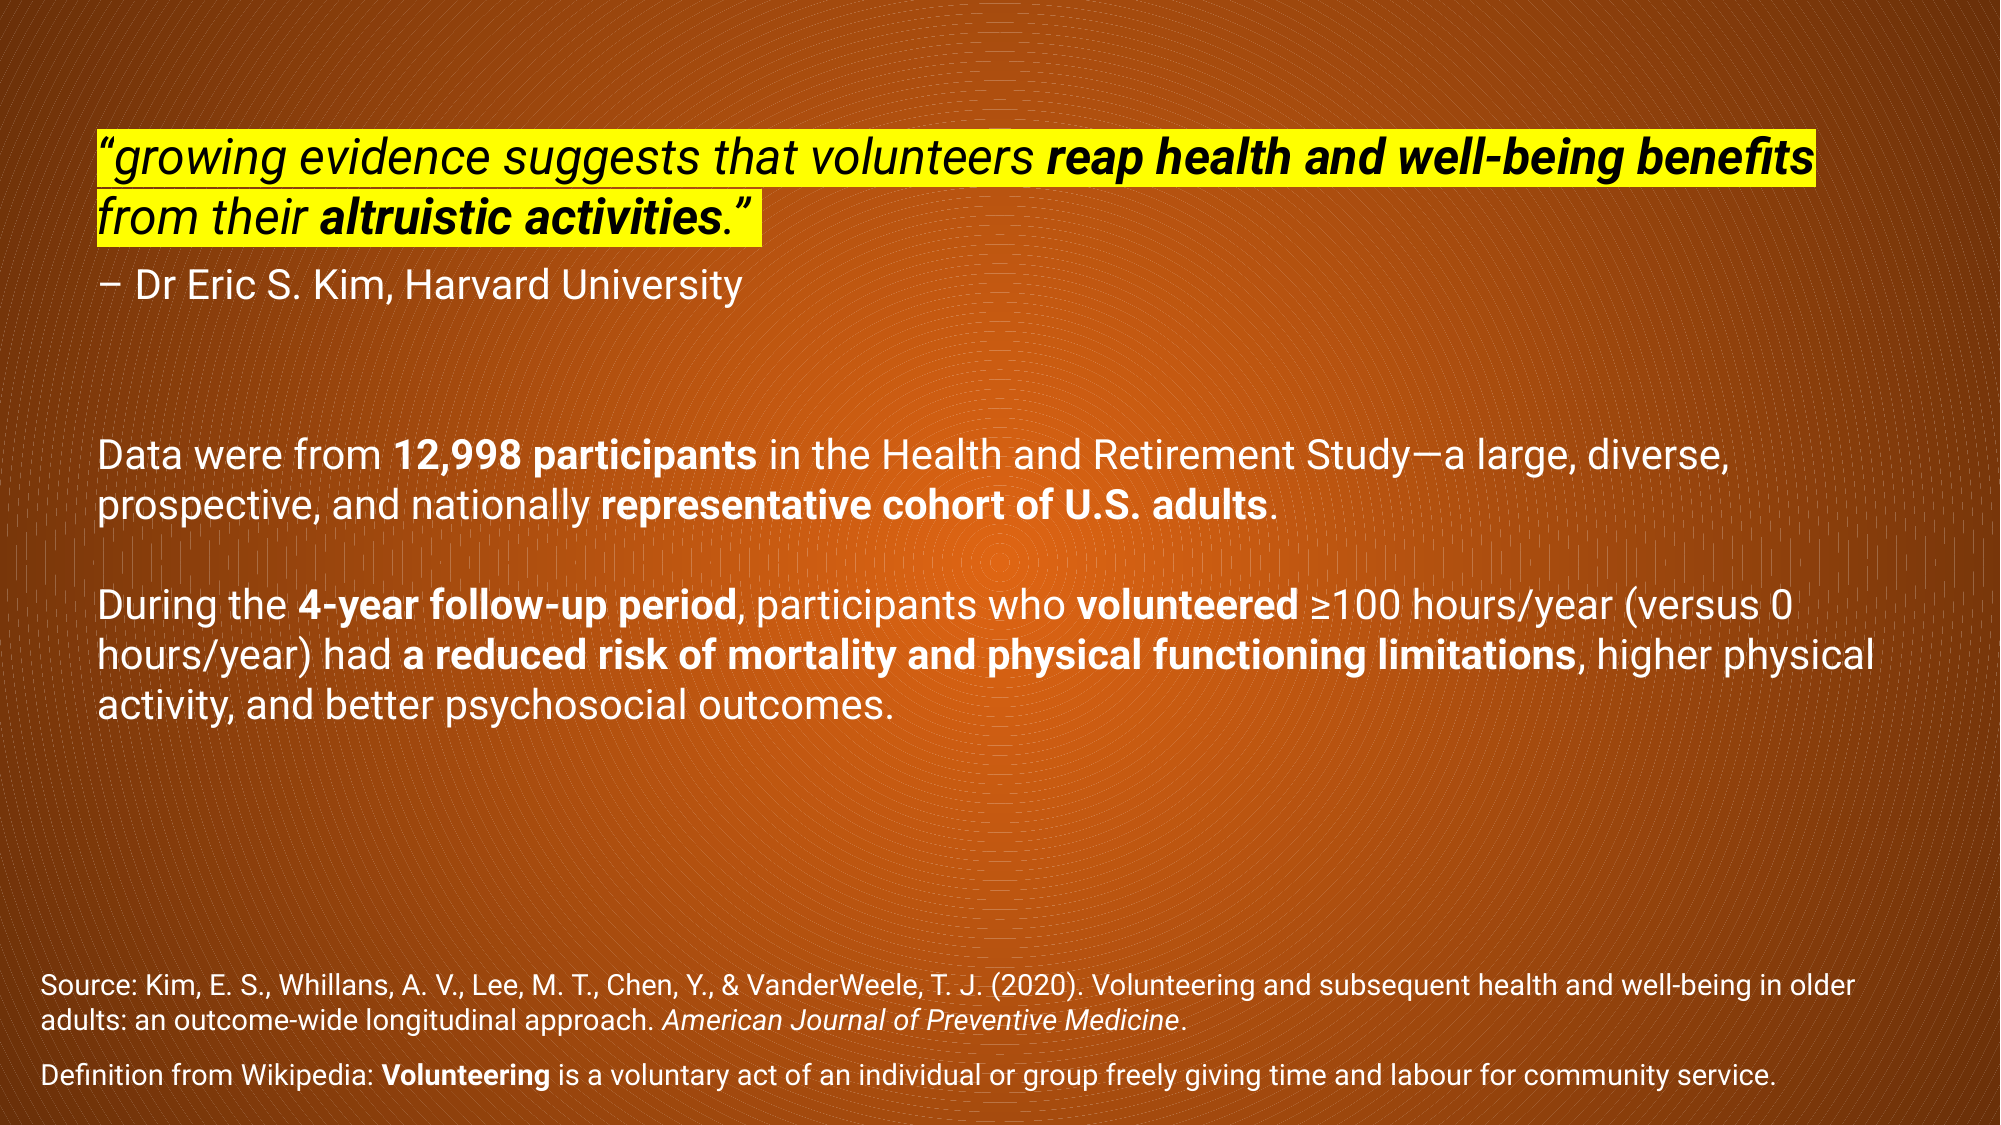

“growing evidence suggests that volunteers reap health and well-being beneﬁts from their altruistic activities.”
– Dr Eric S. Kim, Harvard University

Data were from 12,998 participants in the Health and Retirement Study—a large, diverse, prospective, and nationally representative cohort of U.S. adults.

During the 4-year follow-up period, participants who volunteered ≥100 hours/year (versus 0 hours/year) had a reduced risk of mortality and physical functioning limitations, higher physical activity, and better psychosocial outcomes.
Source: Kim, E. S., Whillans, A. V., Lee, M. T., Chen, Y., & VanderWeele, T. J. (2020). Volunteering and subsequent health and well-being in older adults: an outcome-wide longitudinal approach. American Journal of Preventive Medicine.

Definition from Wikipedia: Volunteering is a voluntary act of an individual or group freely giving time and labour for community service.